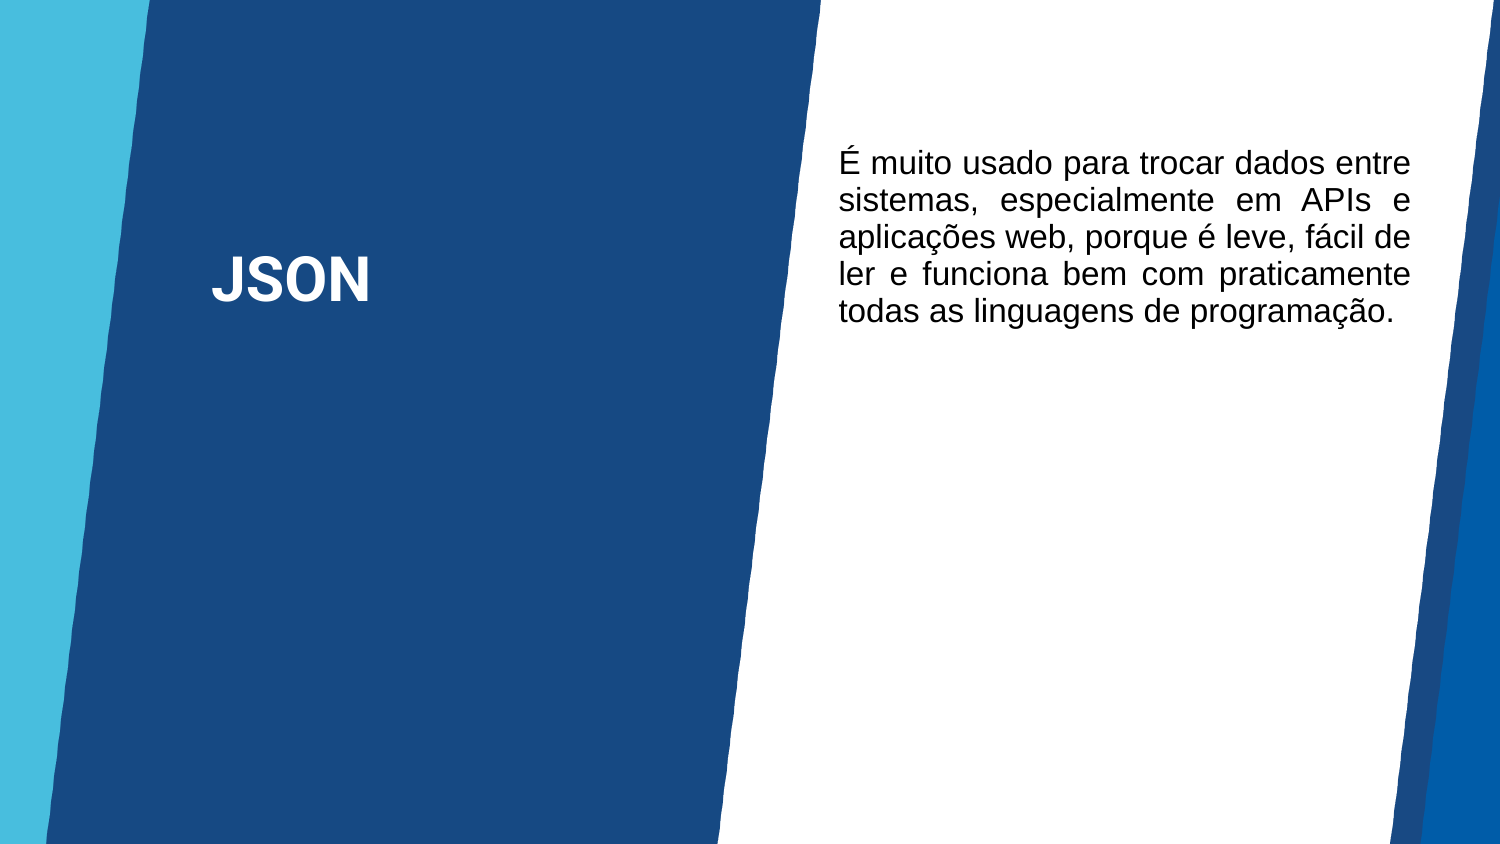

# JSON
É muito usado para trocar dados entre sistemas, especialmente em APIs e aplicações web, porque é leve, fácil de ler e funciona bem com praticamente todas as linguagens de programação.